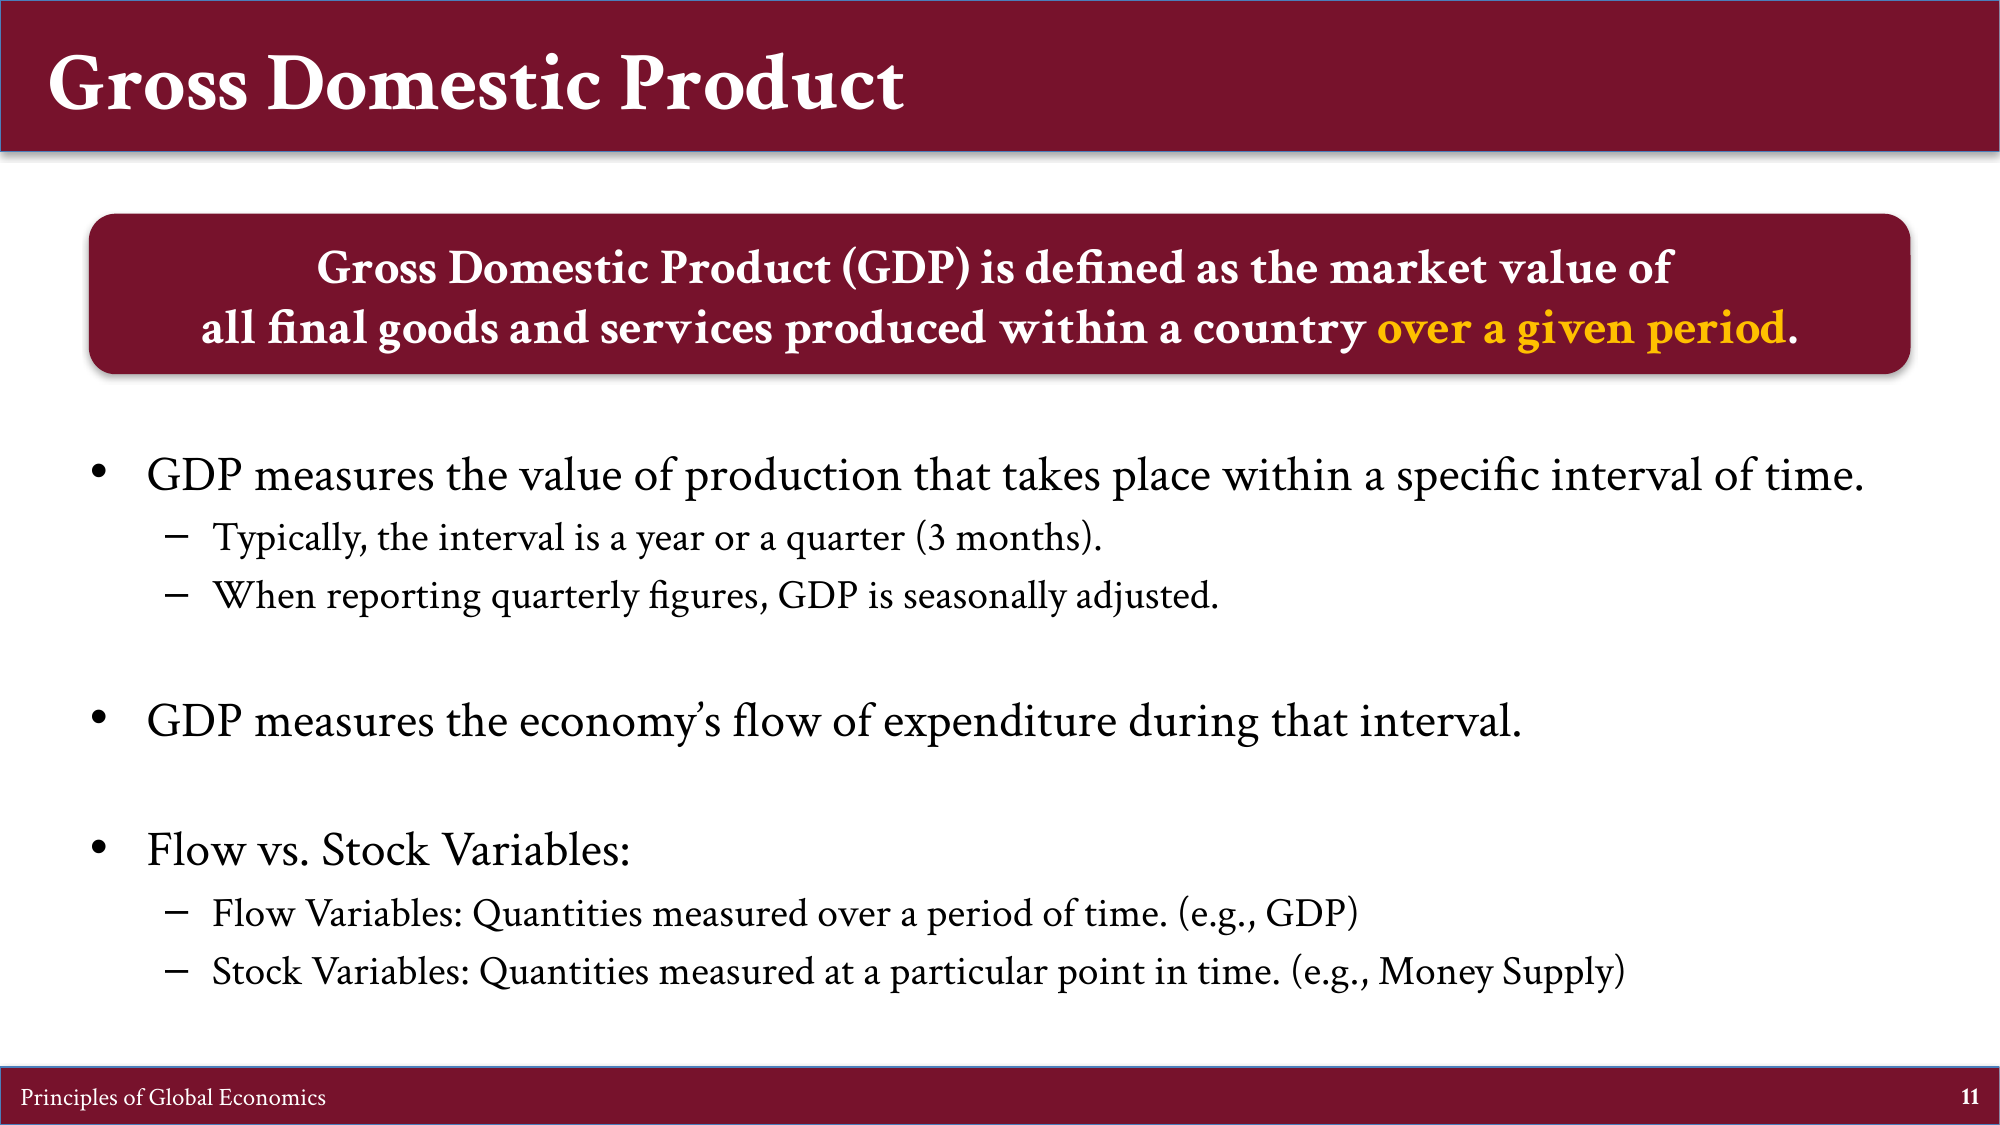

# Gross Domestic Product

GDP measures the value of production that takes place within a specific interval of time.
Typically, the interval is a year or a quarter (3 months).
When reporting quarterly figures, GDP is seasonally adjusted.

GDP measures the economy’s flow of expenditure during that interval.

Flow vs. Stock Variables:
Flow Variables: Quantities measured over a period of time. (e.g., GDP)
Stock Variables: Quantities measured at a particular point in time. (e.g., Money Supply)

Gross Domestic Product (GDP) is defined as the market value of
all final goods and services produced within a country over a given period.

 Principles of Global Economics
11